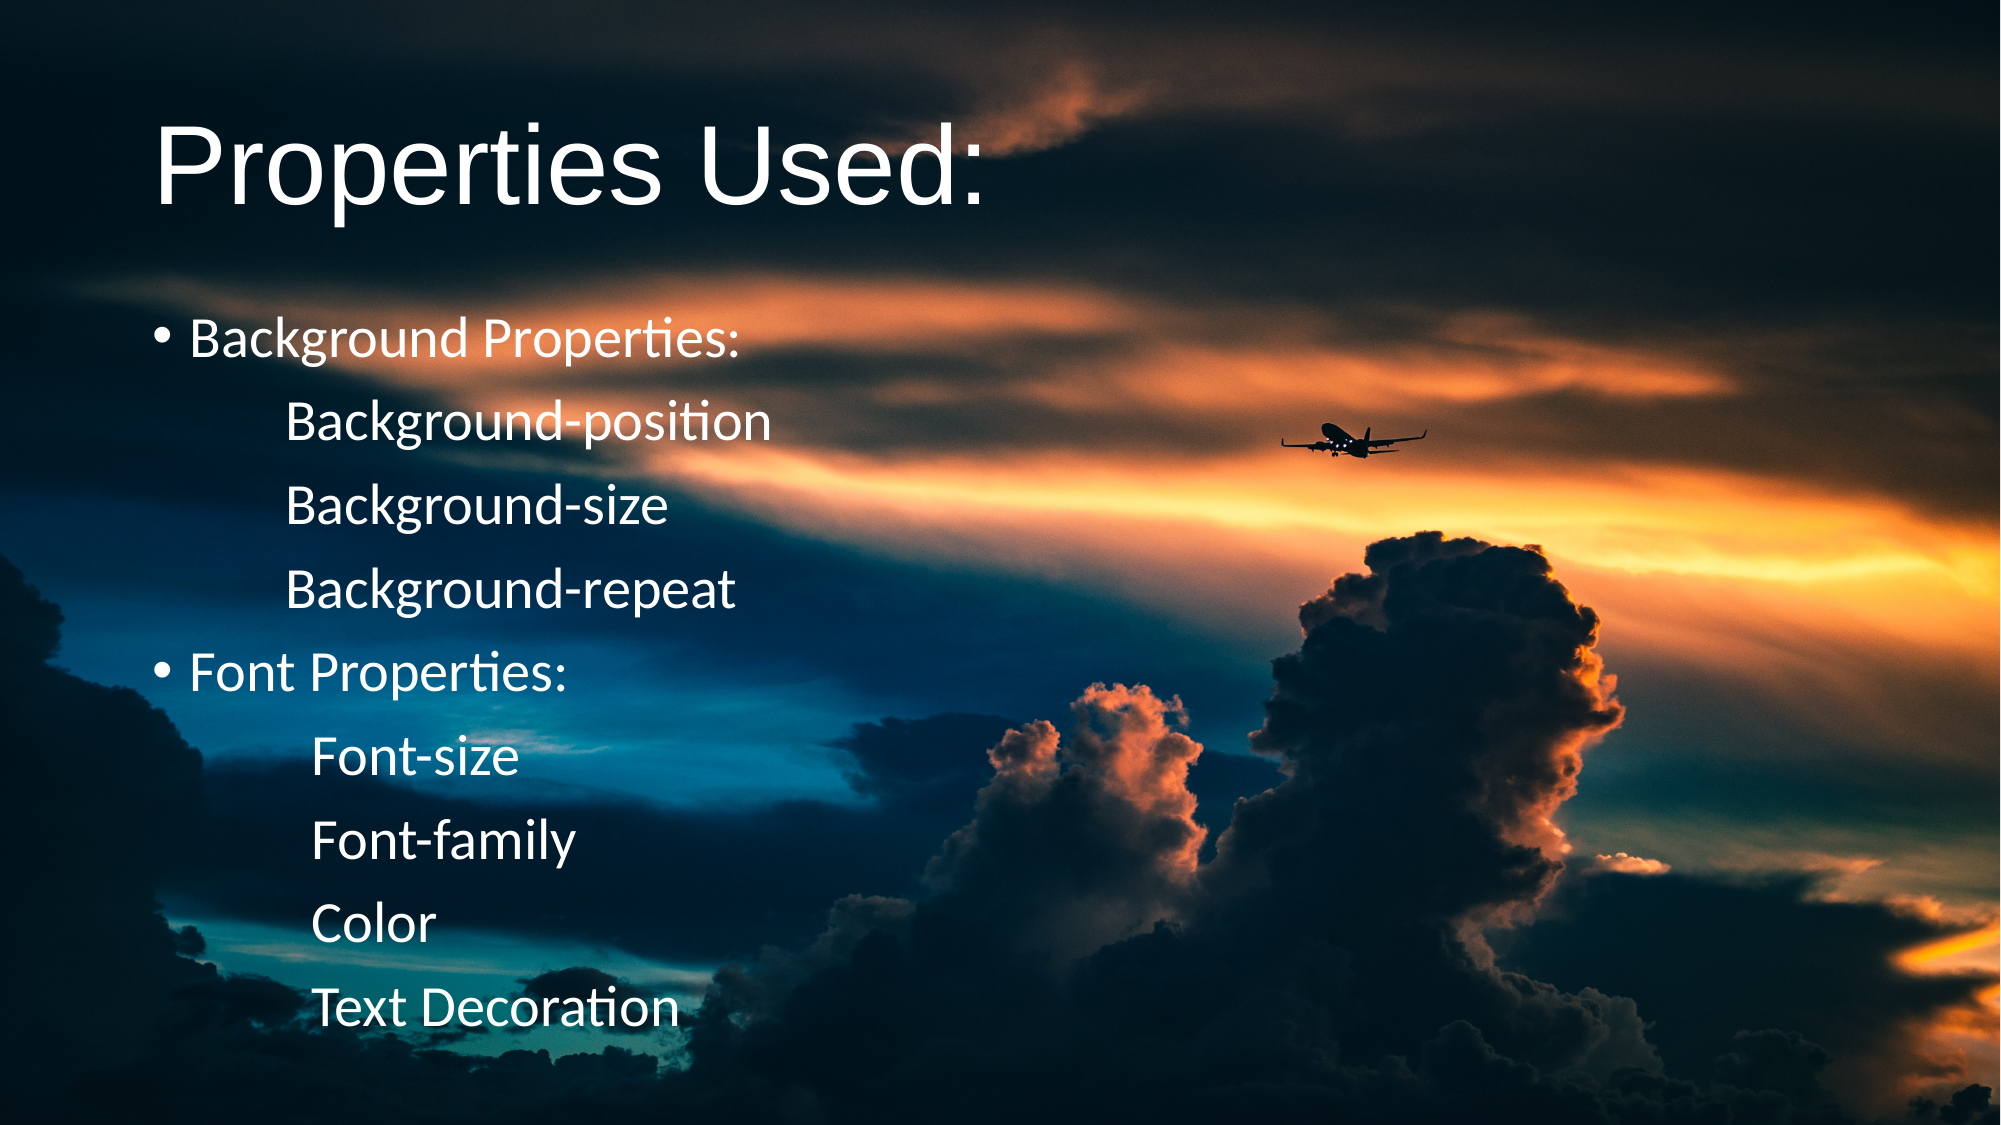

# Properties Used:
Background Properties:
          Background-position
          Background-size
          Background-repeat
Font Properties:
            Font-size
            Font-family
            Color
            Text Decoration